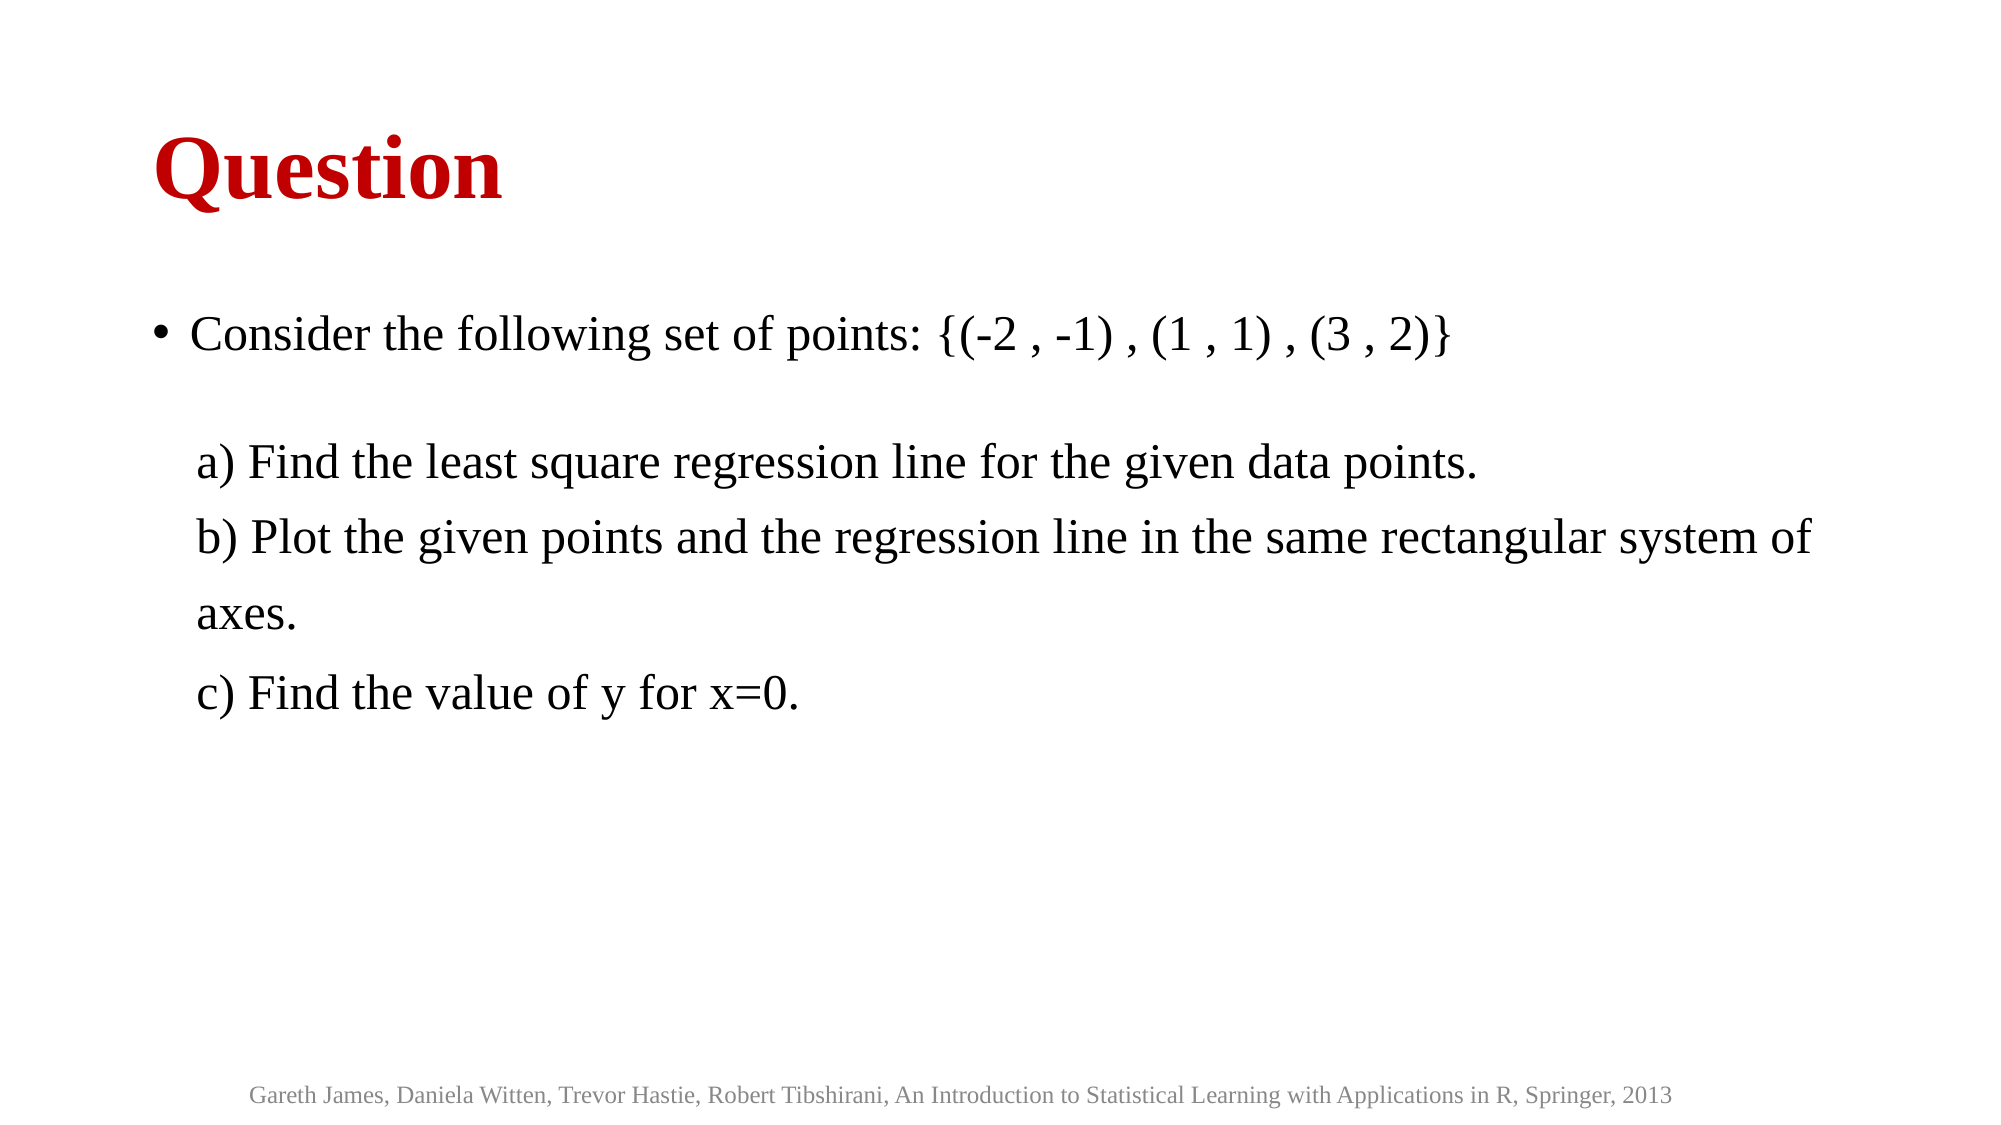

# Question
Consider the following set of points: {(-2 , -1) , (1 , 1) , (3 , 2)}
a) Find the least square regression line for the given data points.
b) Plot the given points and the regression line in the same rectangular system of axes.
c) Find the value of y for x=0.
Gareth James, Daniela Witten, Trevor Hastie, Robert Tibshirani, An Introduction to Statistical Learning with Applications in R, Springer, 2013